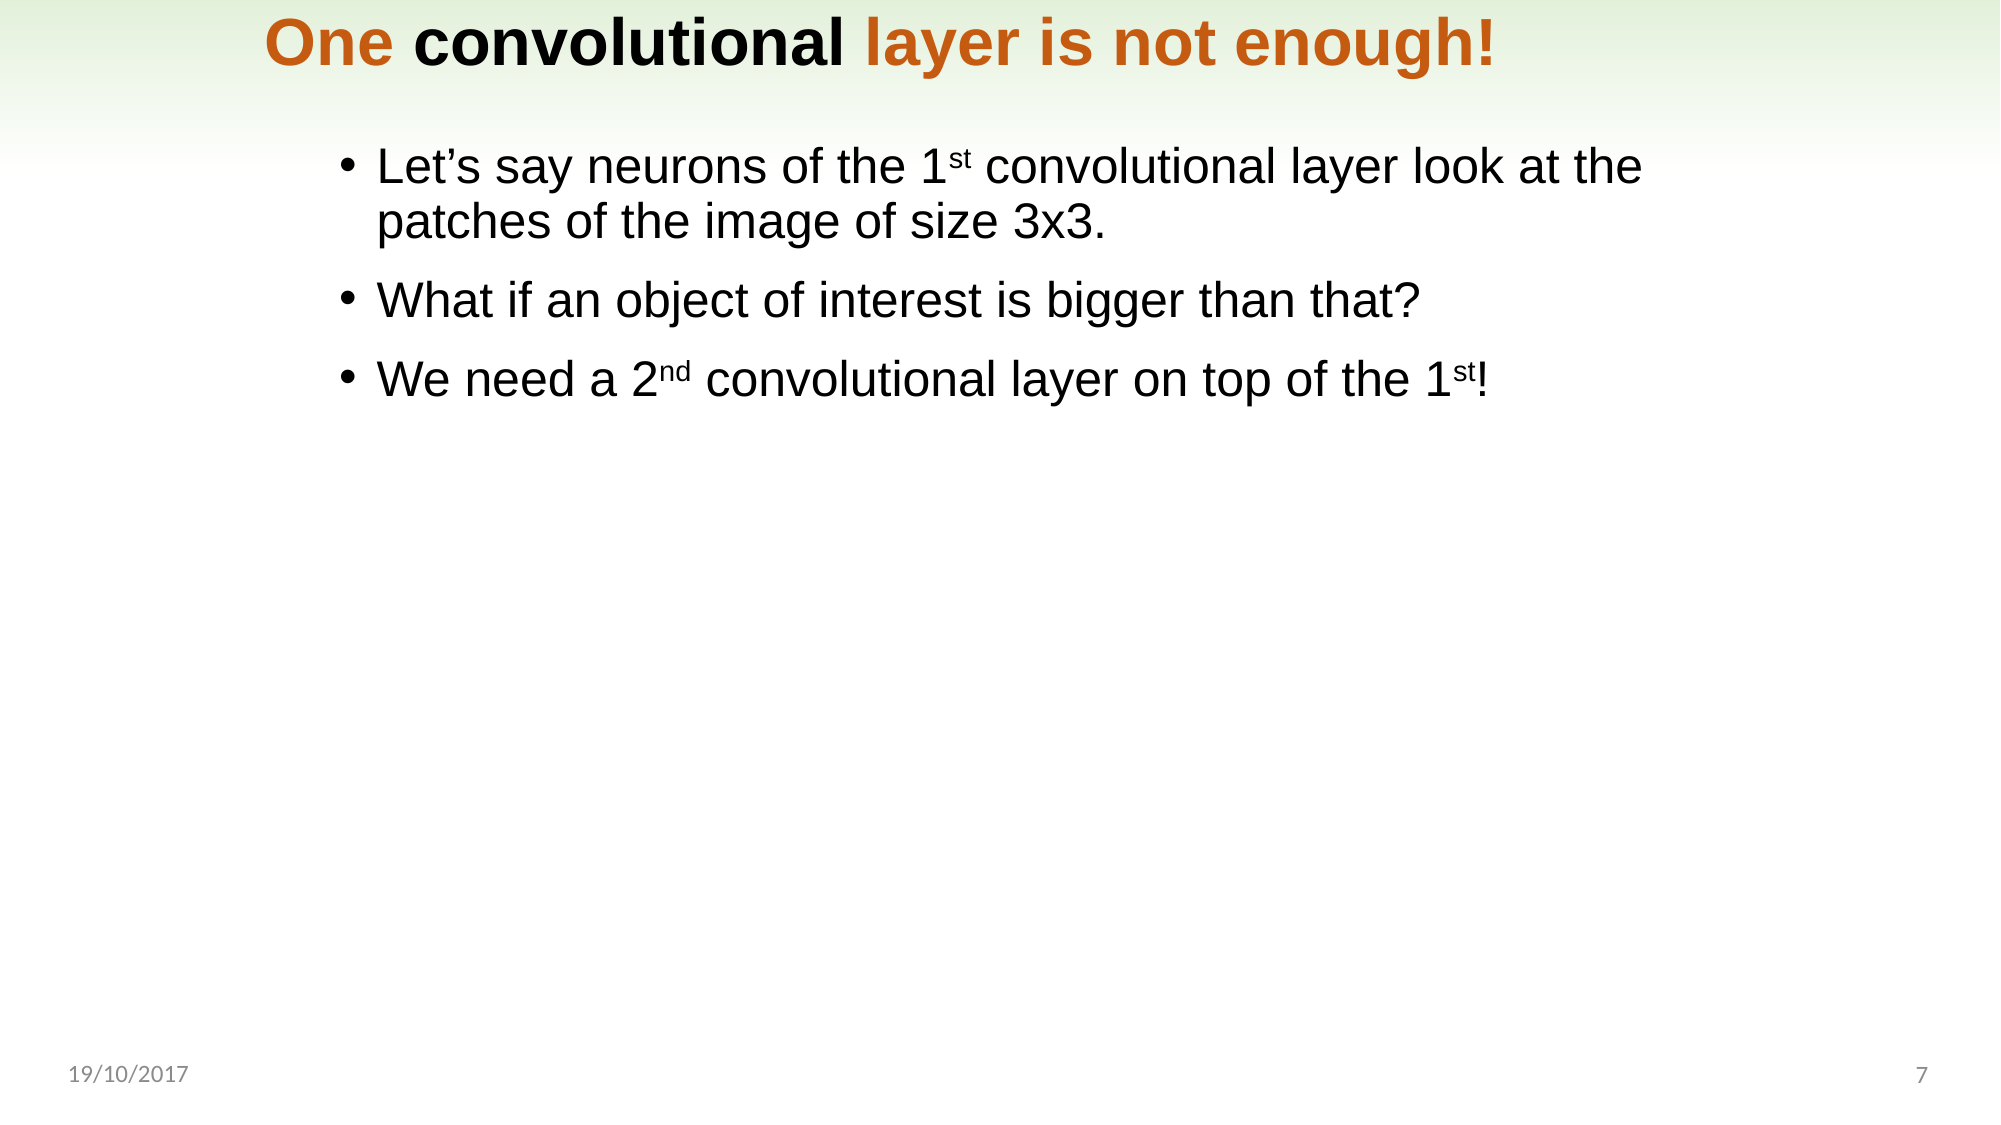

# One convolutional layer is not enough!
Let’s say neurons of the 1st convolutional layer look at the patches of the image of size 3x3.
What if an object of interest is bigger than that?
We need a 2nd convolutional layer on top of the 1st!
19/10/2017
7